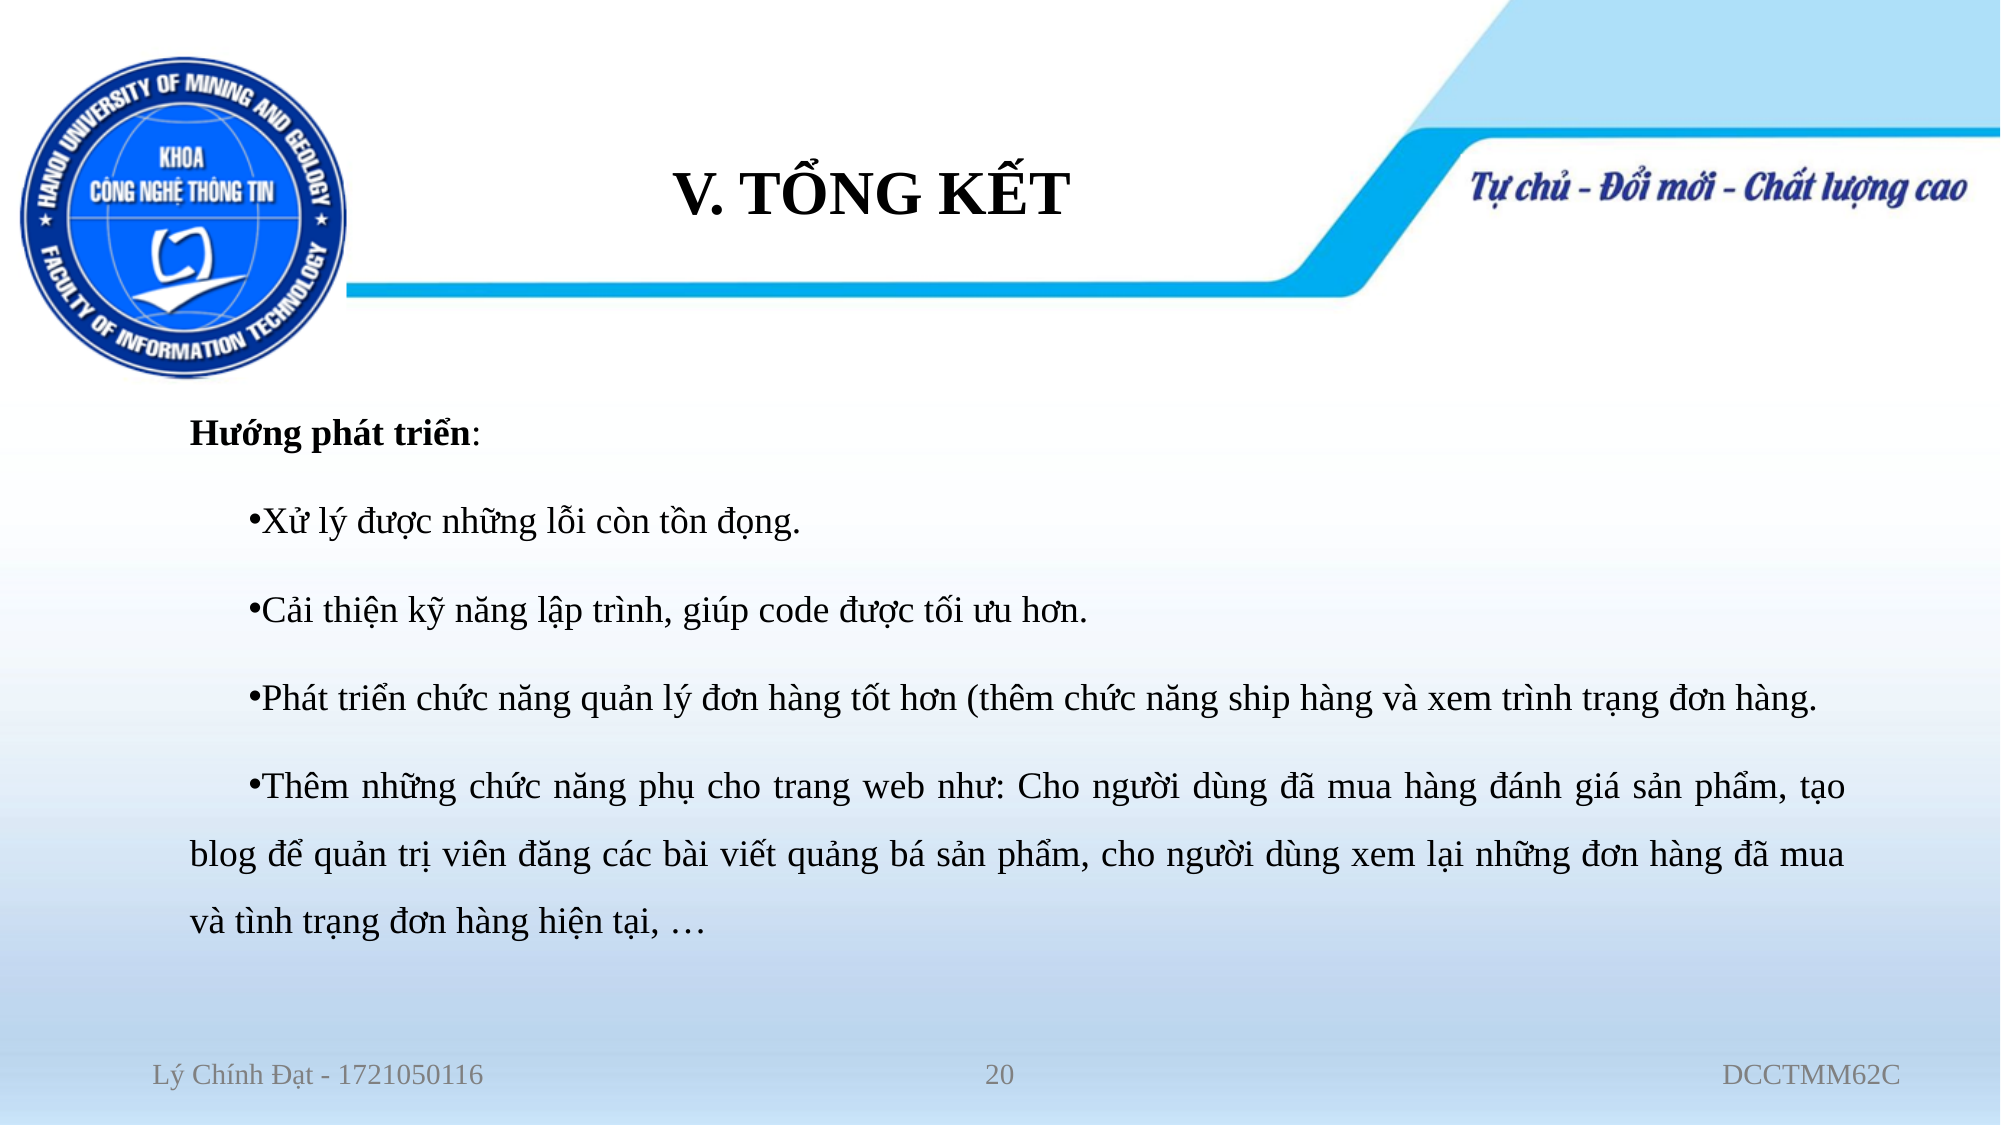

# V. TỔNG KẾT
Hướng phát triển:
Xử lý được những lỗi còn tồn đọng.
Cải thiện kỹ năng lập trình, giúp code được tối ưu hơn.
Phát triển chức năng quản lý đơn hàng tốt hơn (thêm chức năng ship hàng và xem trình trạng đơn hàng.
Thêm những chức năng phụ cho trang web như: Cho người dùng đã mua hàng đánh giá sản phẩm, tạo blog để quản trị viên đăng các bài viết quảng bá sản phẩm, cho người dùng xem lại những đơn hàng đã mua và tình trạng đơn hàng hiện tại, …
20
DCCTMM62C
Lý Chính Đạt - 1721050116